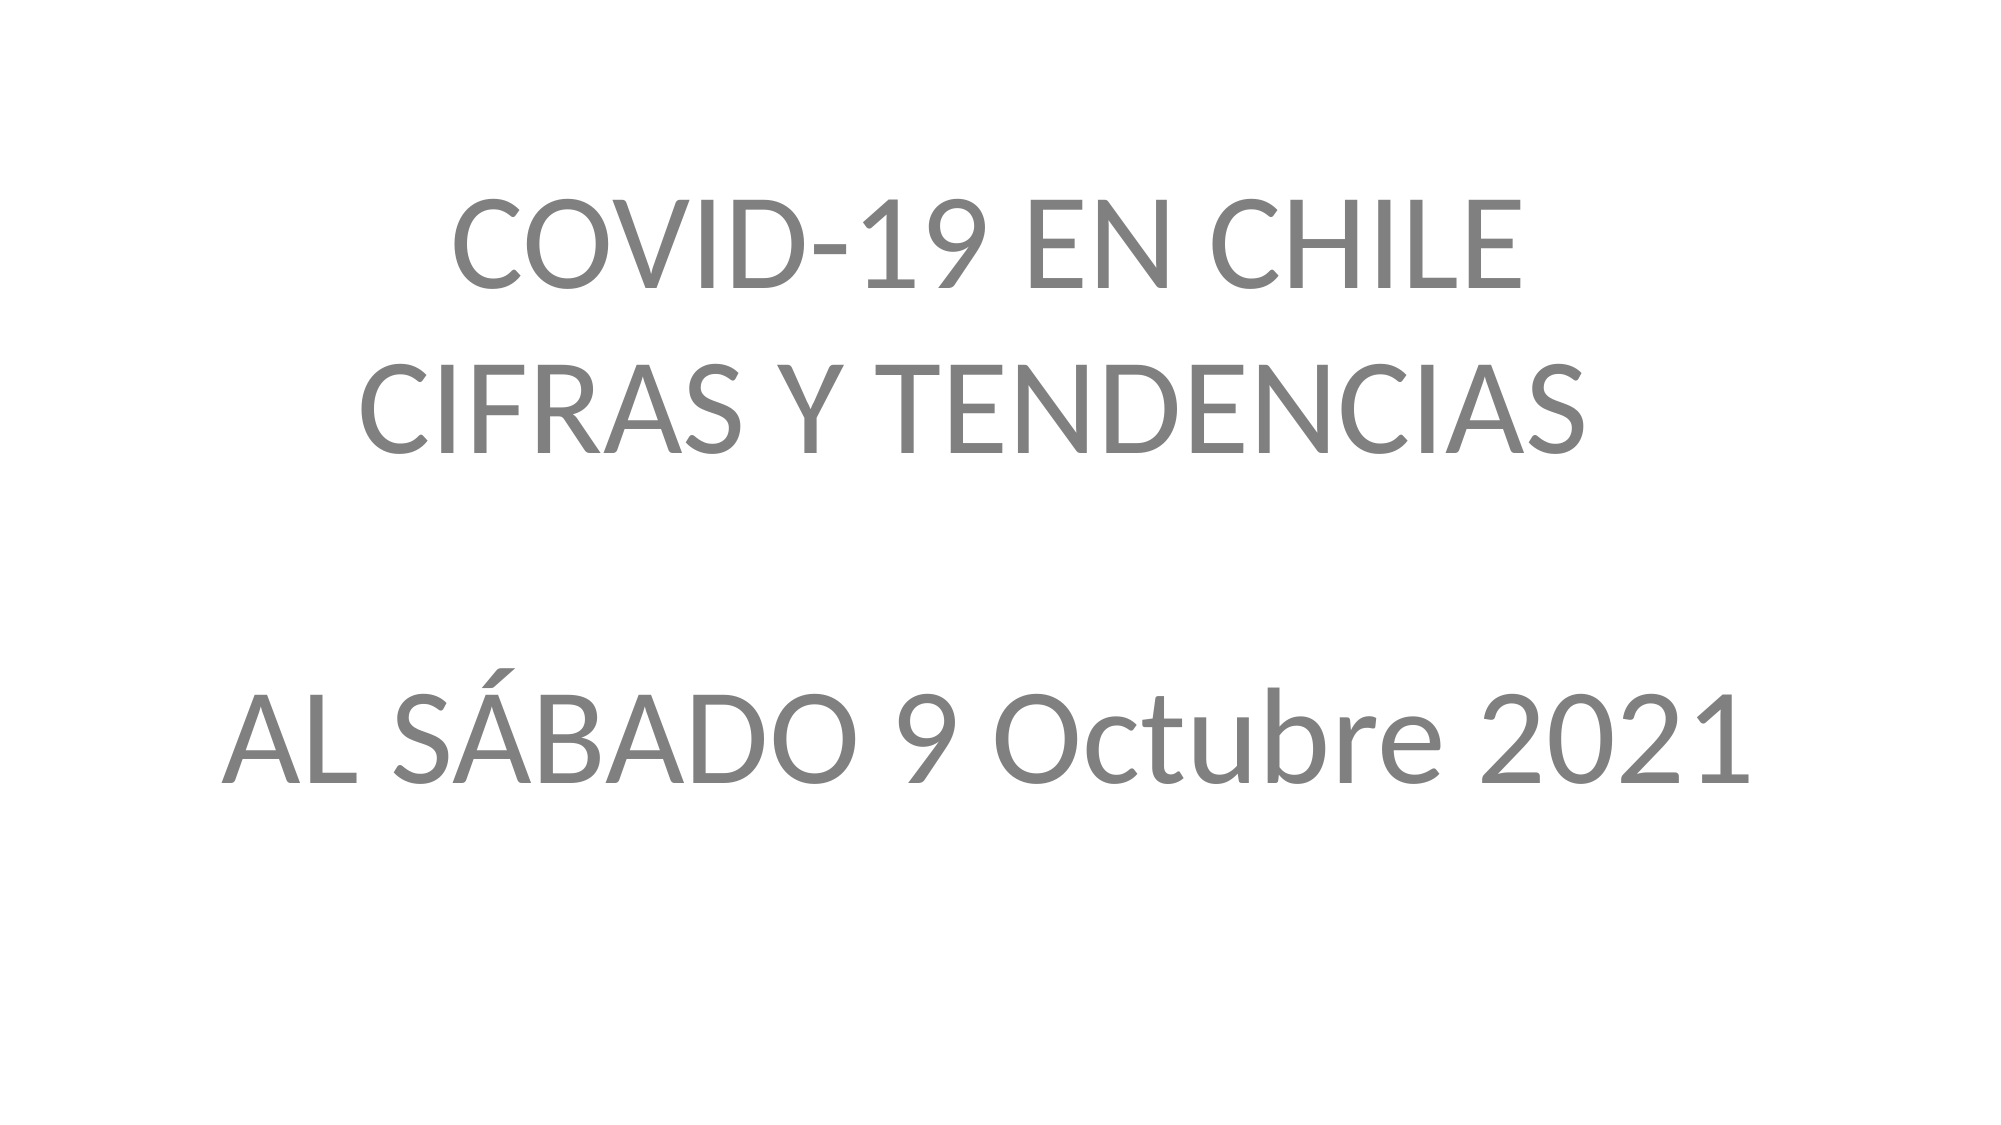

COVID-19 EN CHILE
CIFRAS Y TENDENCIAS

AL SÁBADO 9 Octubre 2021